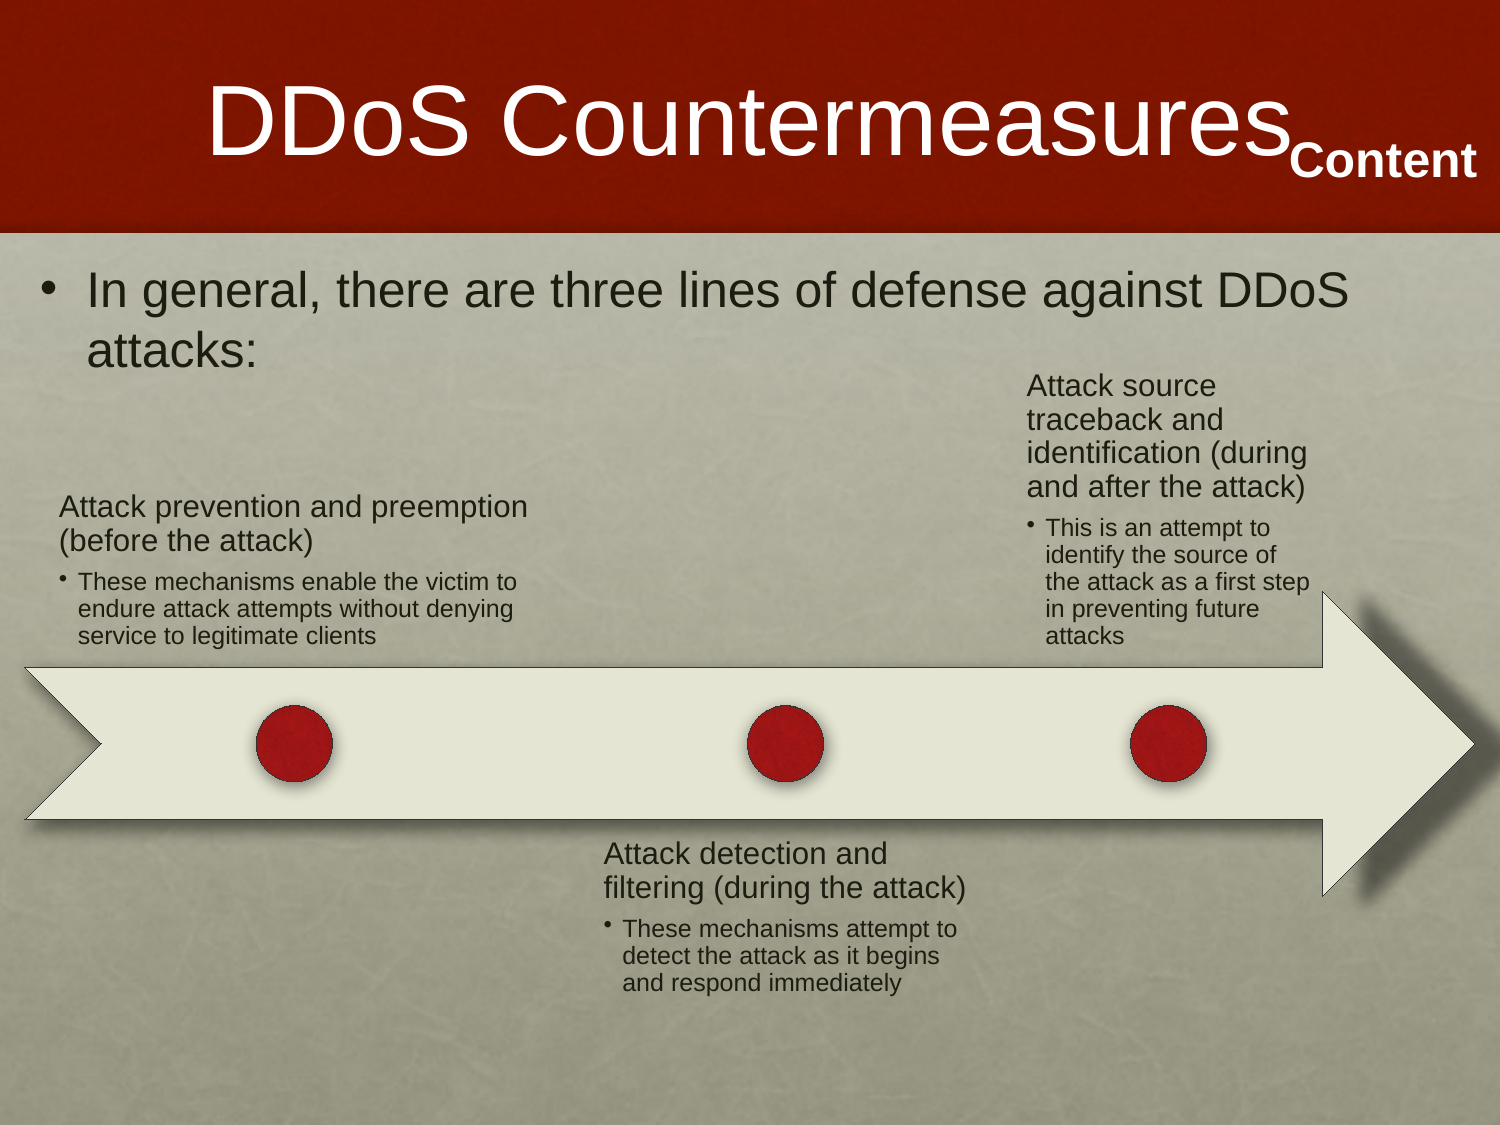

# DDoS Countermeasures
In general, there are three lines of defense against DDoS attacks:

Attack prevention and preemption (before the attack)
These mechanisms enable the victim to endure attack attempts without denying service to legitimate clients
Attack detection and filtering (during the attack)
These mechanisms attempt to detect the attack as it begins and respond immediately
Attack source traceback and identification (during and after the attack)
This is an attempt to identify the source of the attack as a first step in preventing future attacks